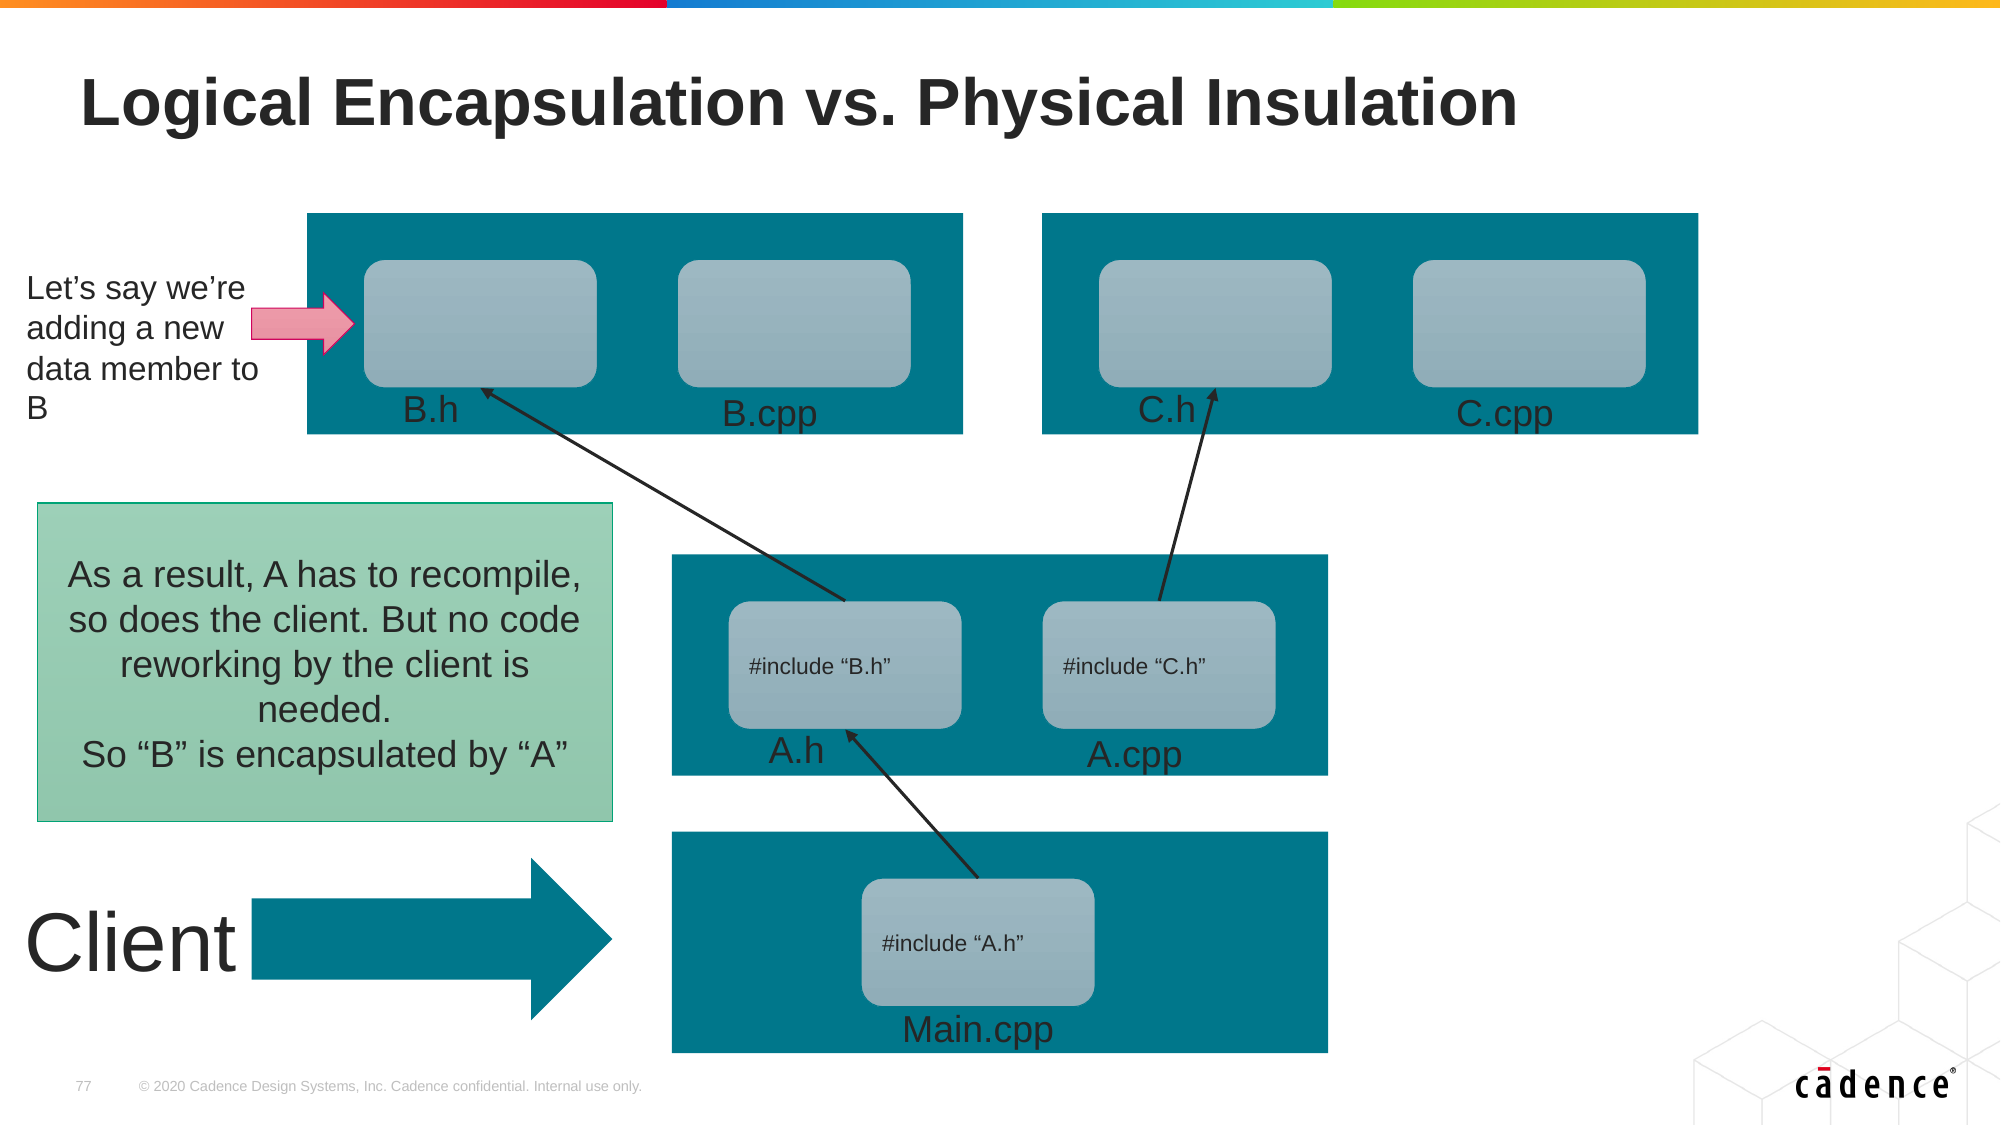

# Logical Encapsulation vs. Physical Insulation

Let’s say we’re adding a new data member to B

B.h
C.h
B.cpp
C.cpp
As a result, A has to recompile, so does the client. But no code reworking by the client is needed.
So “B” is encapsulated by “A”

#include “B.h”
#include “C.h”
A.h
A.cpp

#include “A.h”
Client
Main.cpp